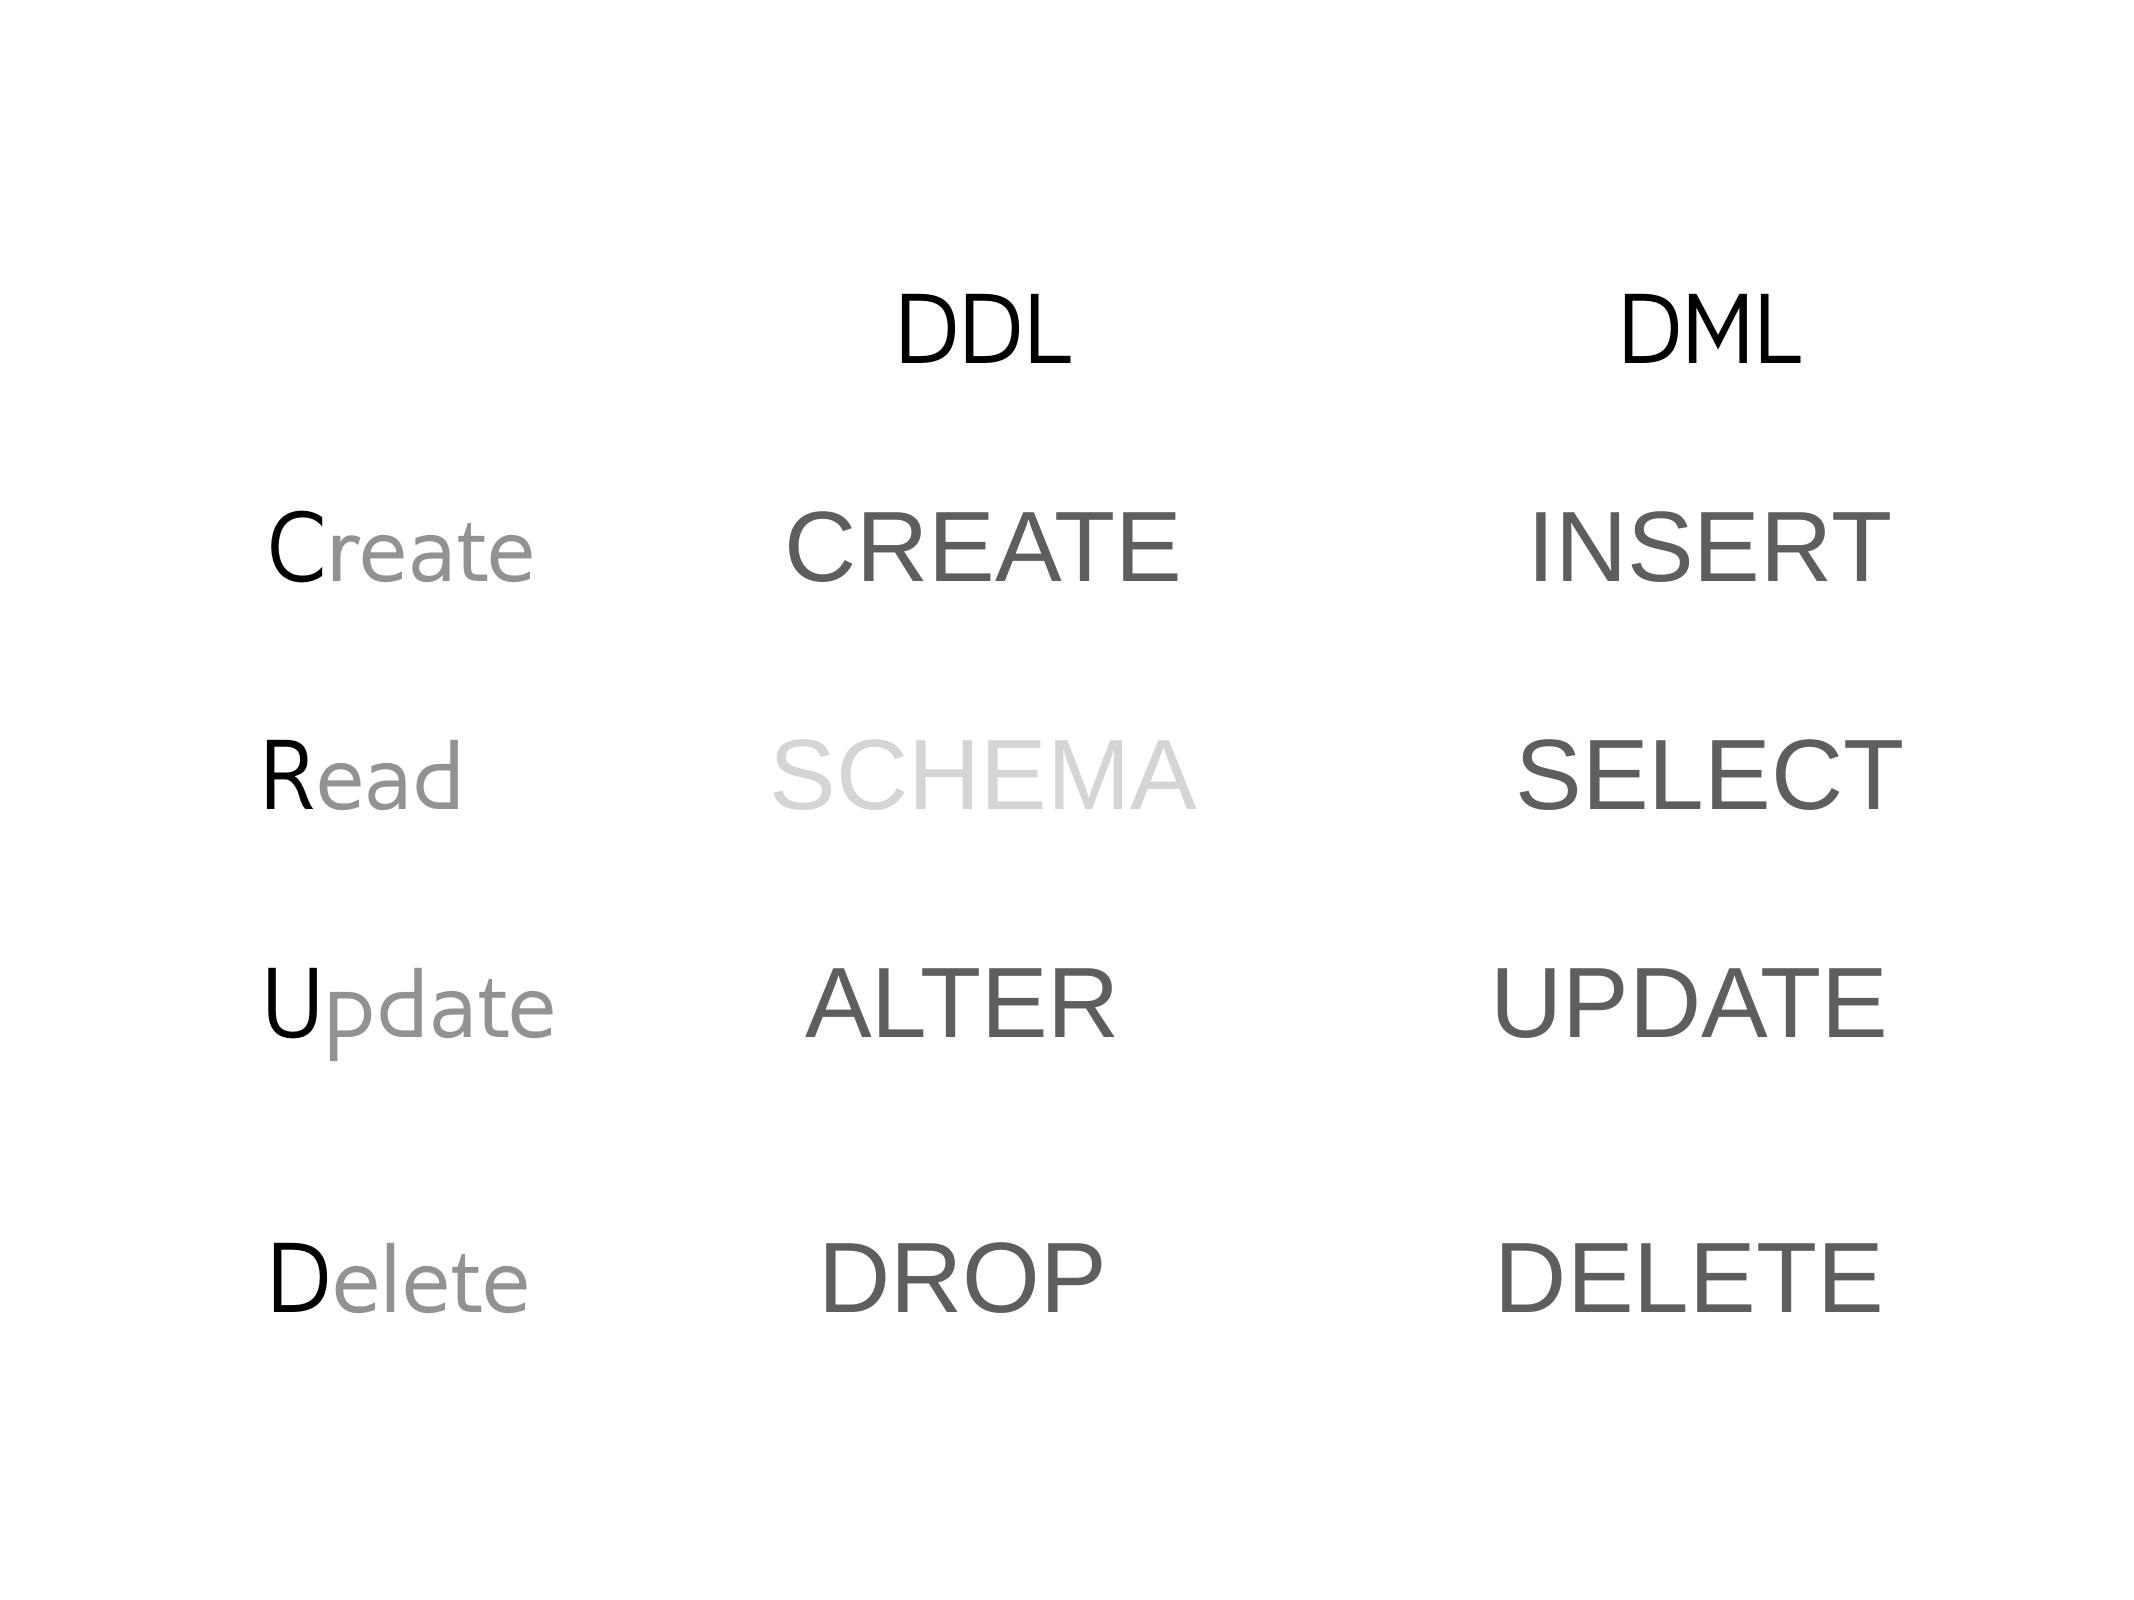

DDL
DML
CREATE
INSERT
Create
SCHEMA
SELECT
Read
ALTER
UPDATE
Update
DROP
DELETE
Delete